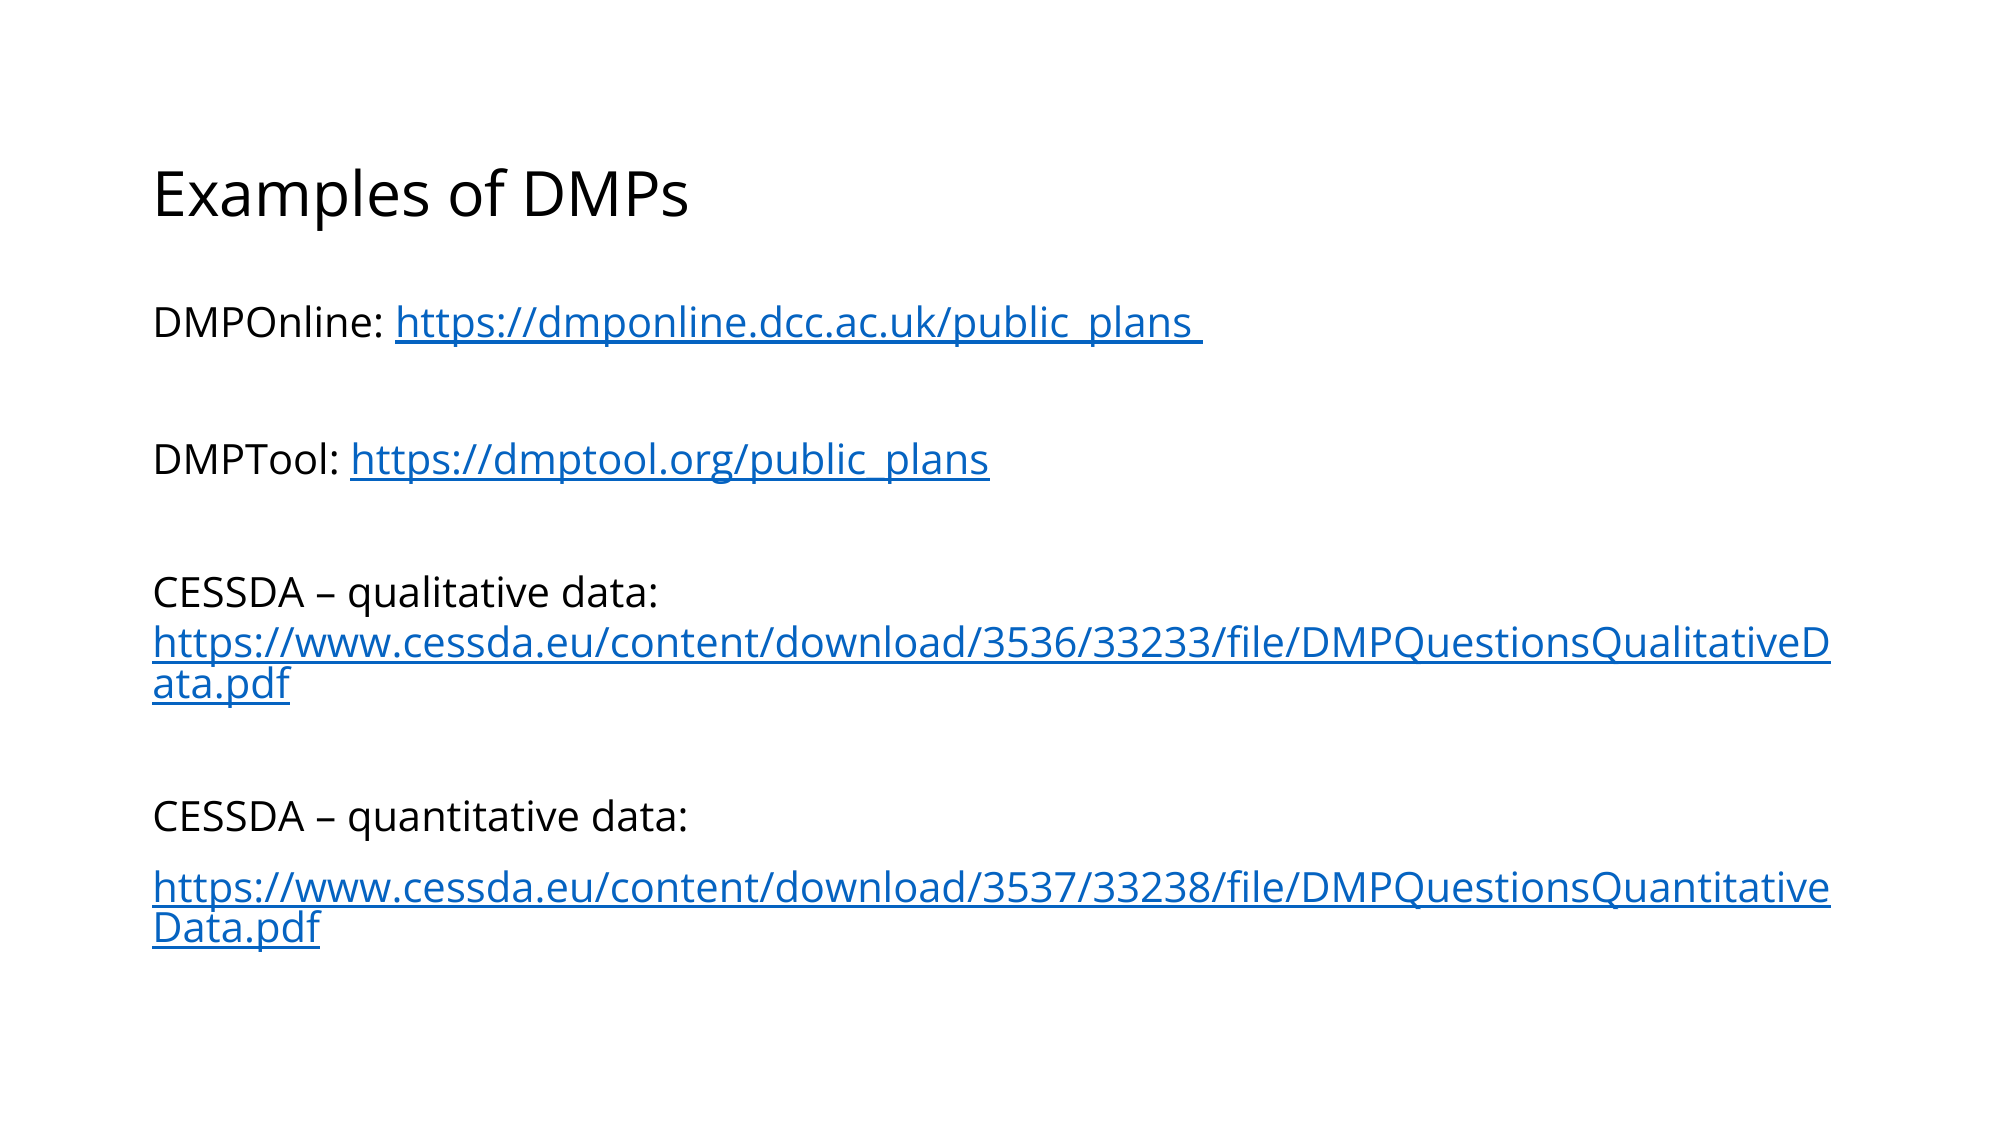

# Examples of DMPs
DMPOnline: https://dmponline.dcc.ac.uk/public_plans

DMPTool: https://dmptool.org/public_plans

CESSDA – qualitative data:
https://www.cessda.eu/content/download/3536/33233/file/DMPQuestionsQualitativeData.pdf

CESSDA – quantitative data:
https://www.cessda.eu/content/download/3537/33238/file/DMPQuestionsQuantitativeData.pdf